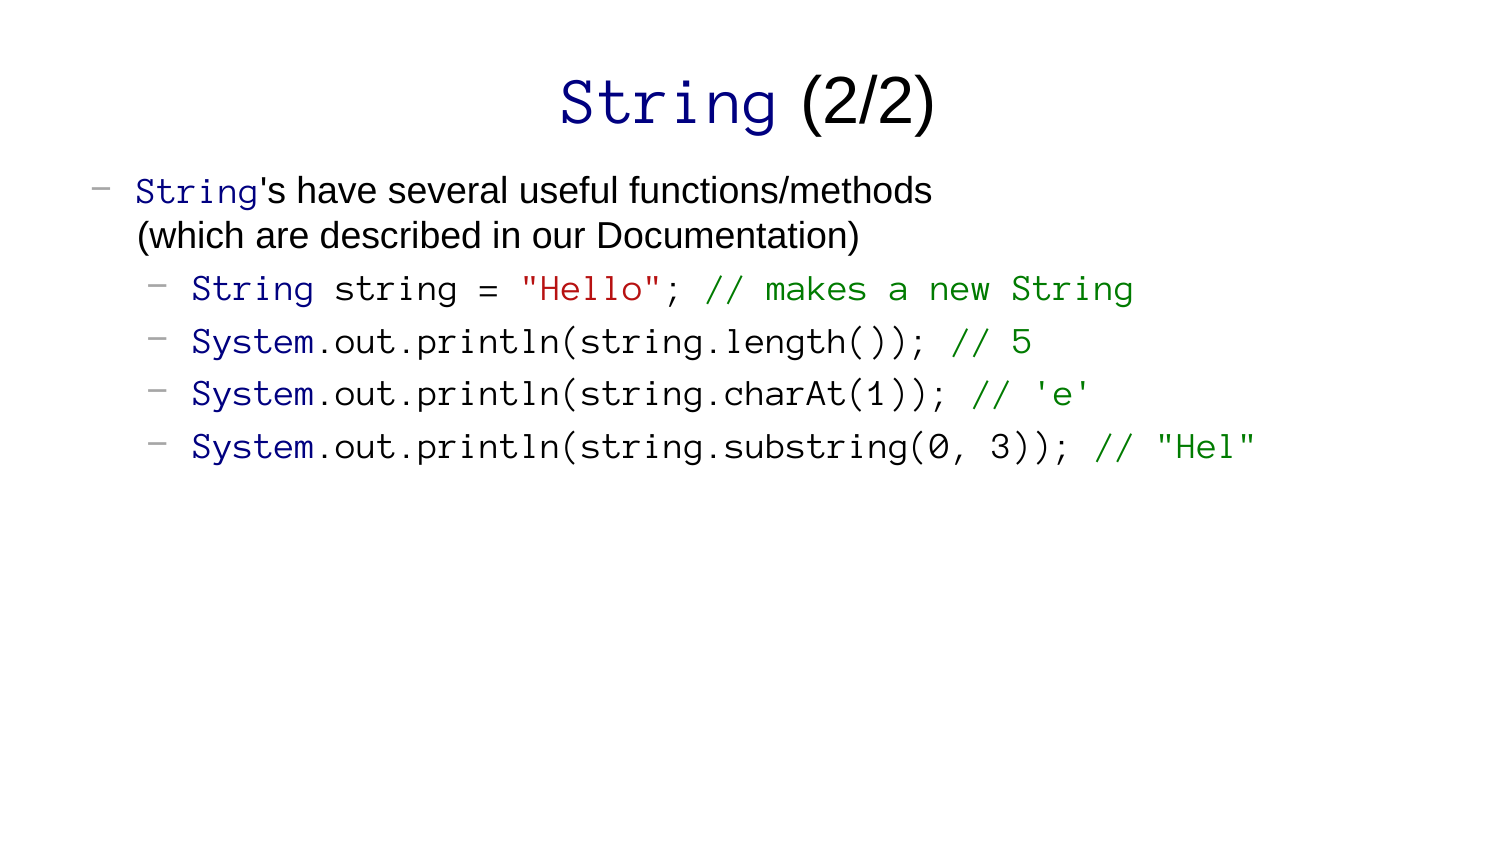

# String (2/2)
String's have several useful functions/methods
(which are described in our Documentation)
String string = "Hello"; // makes a new String
System.out.println(string.length()); // 5
System.out.println(string.charAt(1)); // 'e'
System.out.println(string.substring(0, 3)); // "Hel"